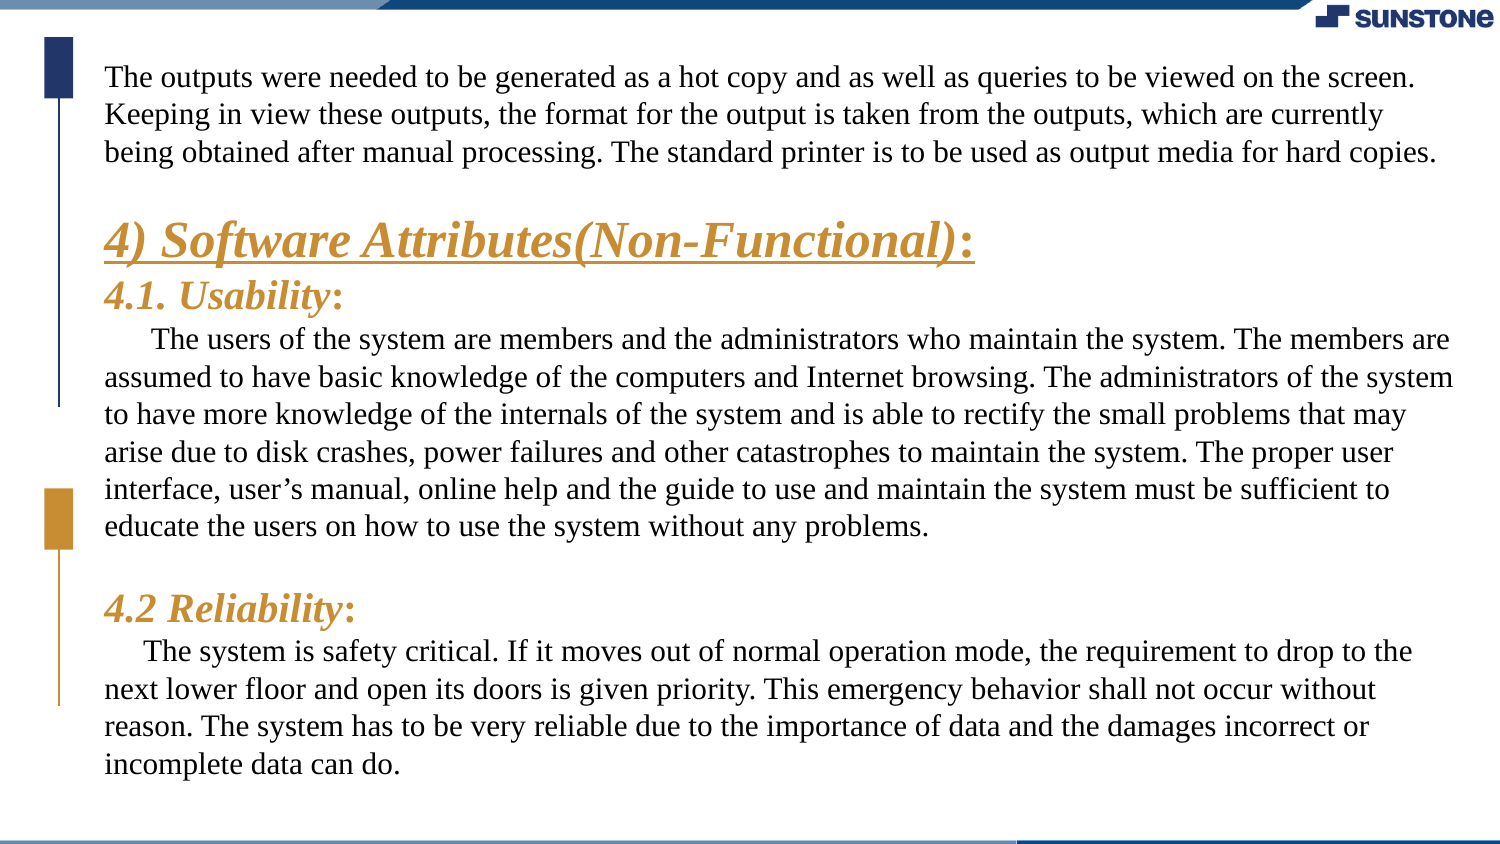

The outputs were needed to be generated as a hot copy and as well as queries to be viewed on the screen.
Keeping in view these outputs, the format for the output is taken from the outputs, which are currently being obtained after manual processing. The standard printer is to be used as output media for hard copies.

4) Software Attributes(Non-Functional):
4.1. Usability:
      The users of the system are members and the administrators who maintain the system. The members are
assumed to have basic knowledge of the computers and Internet browsing. The administrators of the system to have more knowledge of the internals of the system and is able to rectify the small problems that may arise due to disk crashes, power failures and other catastrophes to maintain the system. The proper user interface, user’s manual, online help and the guide to use and maintain the system must be sufficient to educate the users on how to use the system without any problems.

4.2 Reliability:
     The system is safety critical. If it moves out of normal operation mode, the requirement to drop to the next lower floor and open its doors is given priority. This emergency behavior shall not occur without reason. The system has to be very reliable due to the importance of data and the damages incorrect or incomplete data can do.